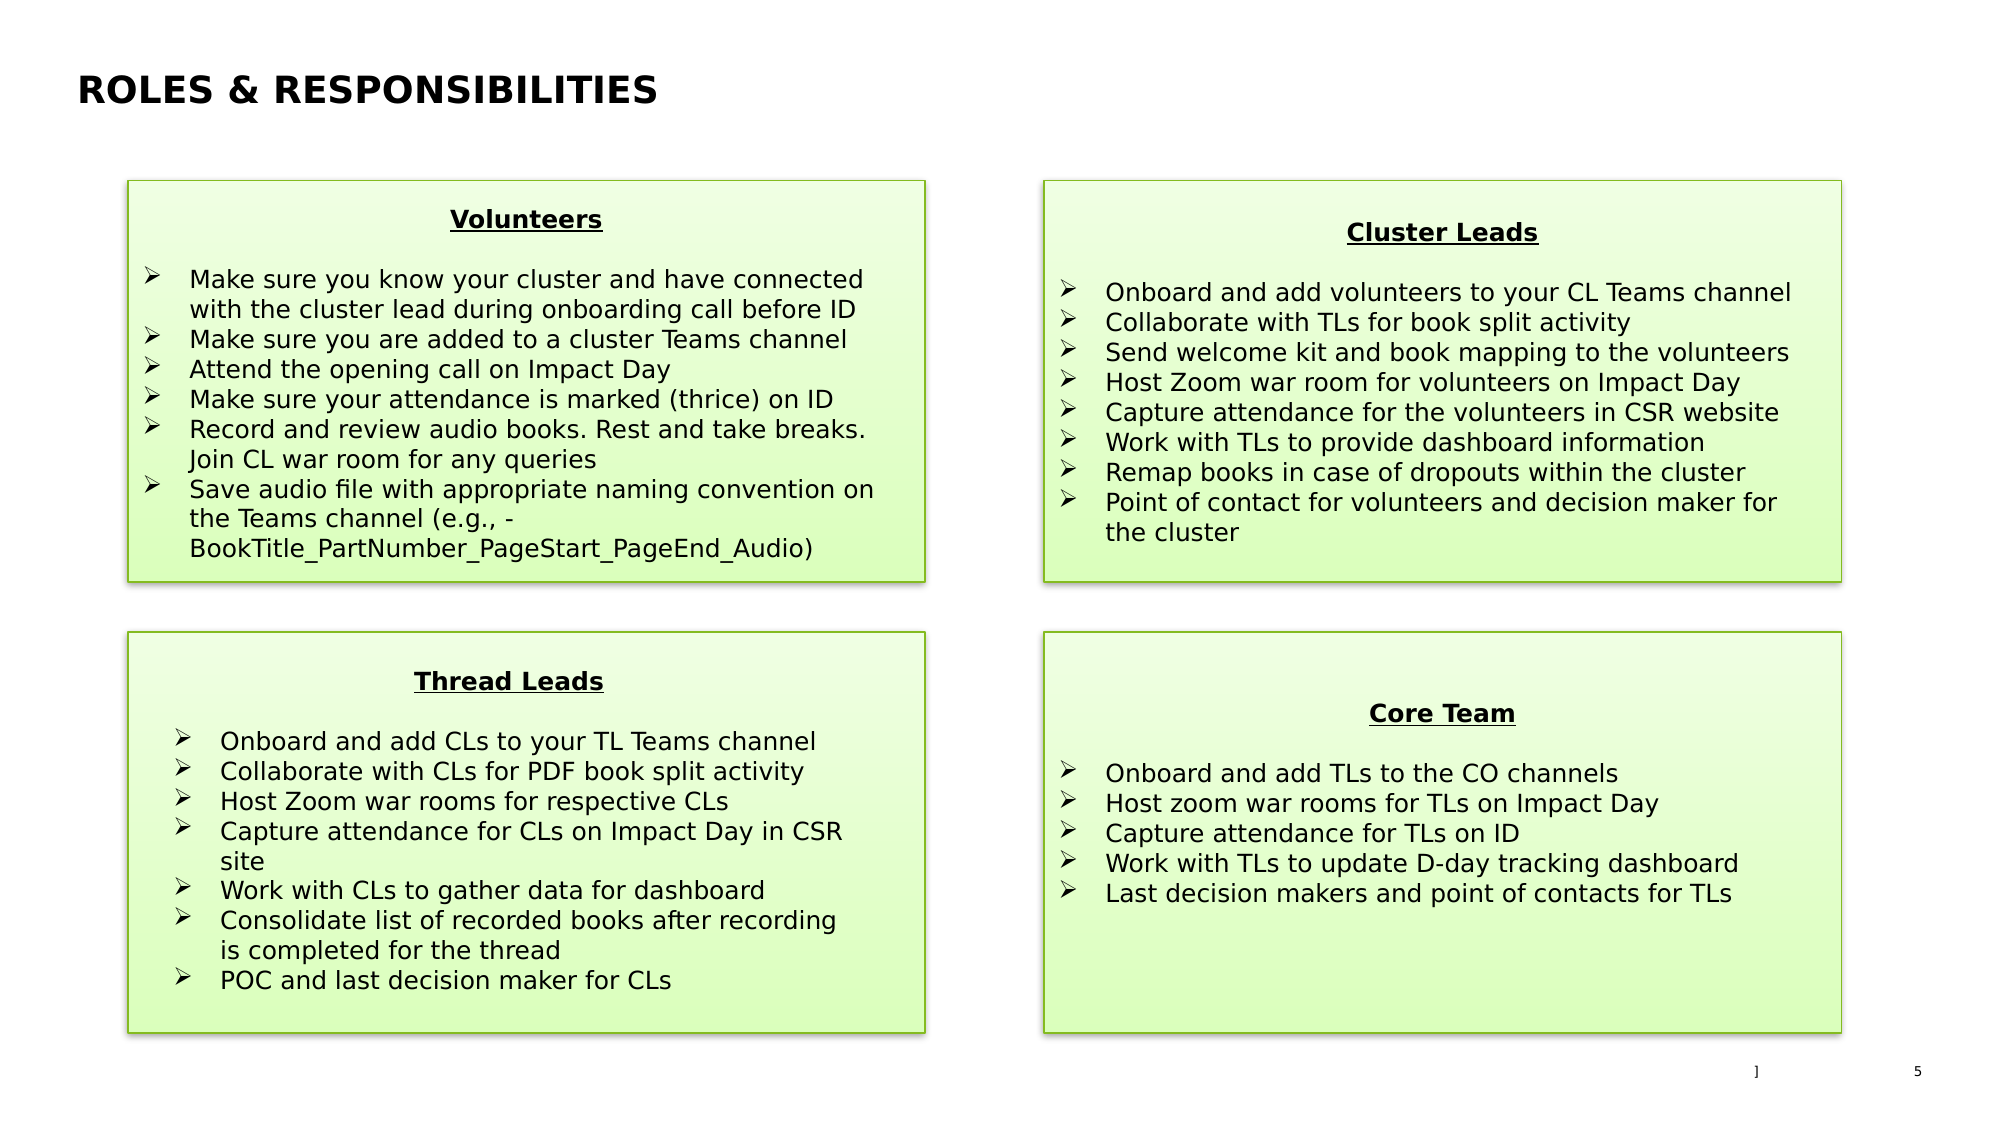

# ROLES & RESPONSIBILITIES

Cluster Leads

Onboard and add volunteers to your CL Teams channel
Collaborate with TLs for book split activity
Send welcome kit and book mapping to the volunteers
Host Zoom war room for volunteers on Impact Day
Capture attendance for the volunteers in CSR website
Work with TLs to provide dashboard information
Remap books in case of dropouts within the cluster
Point of contact for volunteers and decision maker for the cluster
Volunteers

Make sure you know your cluster and have connected with the cluster lead during onboarding call before ID
Make sure you are added to a cluster Teams channel
Attend the opening call on Impact Day
Make sure your attendance is marked (thrice) on ID
Record and review audio books. Rest and take breaks. Join CL war room for any queries
Save audio file with appropriate naming convention on the Teams channel (e.g., -BookTitle_PartNumber_PageStart_PageEnd_Audio)

Core Team

Onboard and add TLs to the CO channels
Host zoom war rooms for TLs on Impact Day
Capture attendance for TLs on ID
Work with TLs to update D-day tracking dashboard
Last decision makers and point of contacts for TLs

Thread Leads

Onboard and add CLs to your TL Teams channel
Collaborate with CLs for PDF book split activity
Host Zoom war rooms for respective CLs
Capture attendance for CLs on Impact Day in CSR site
Work with CLs to gather data for dashboard
Consolidate list of recorded books after recording is completed for the thread
POC and last decision maker for CLs